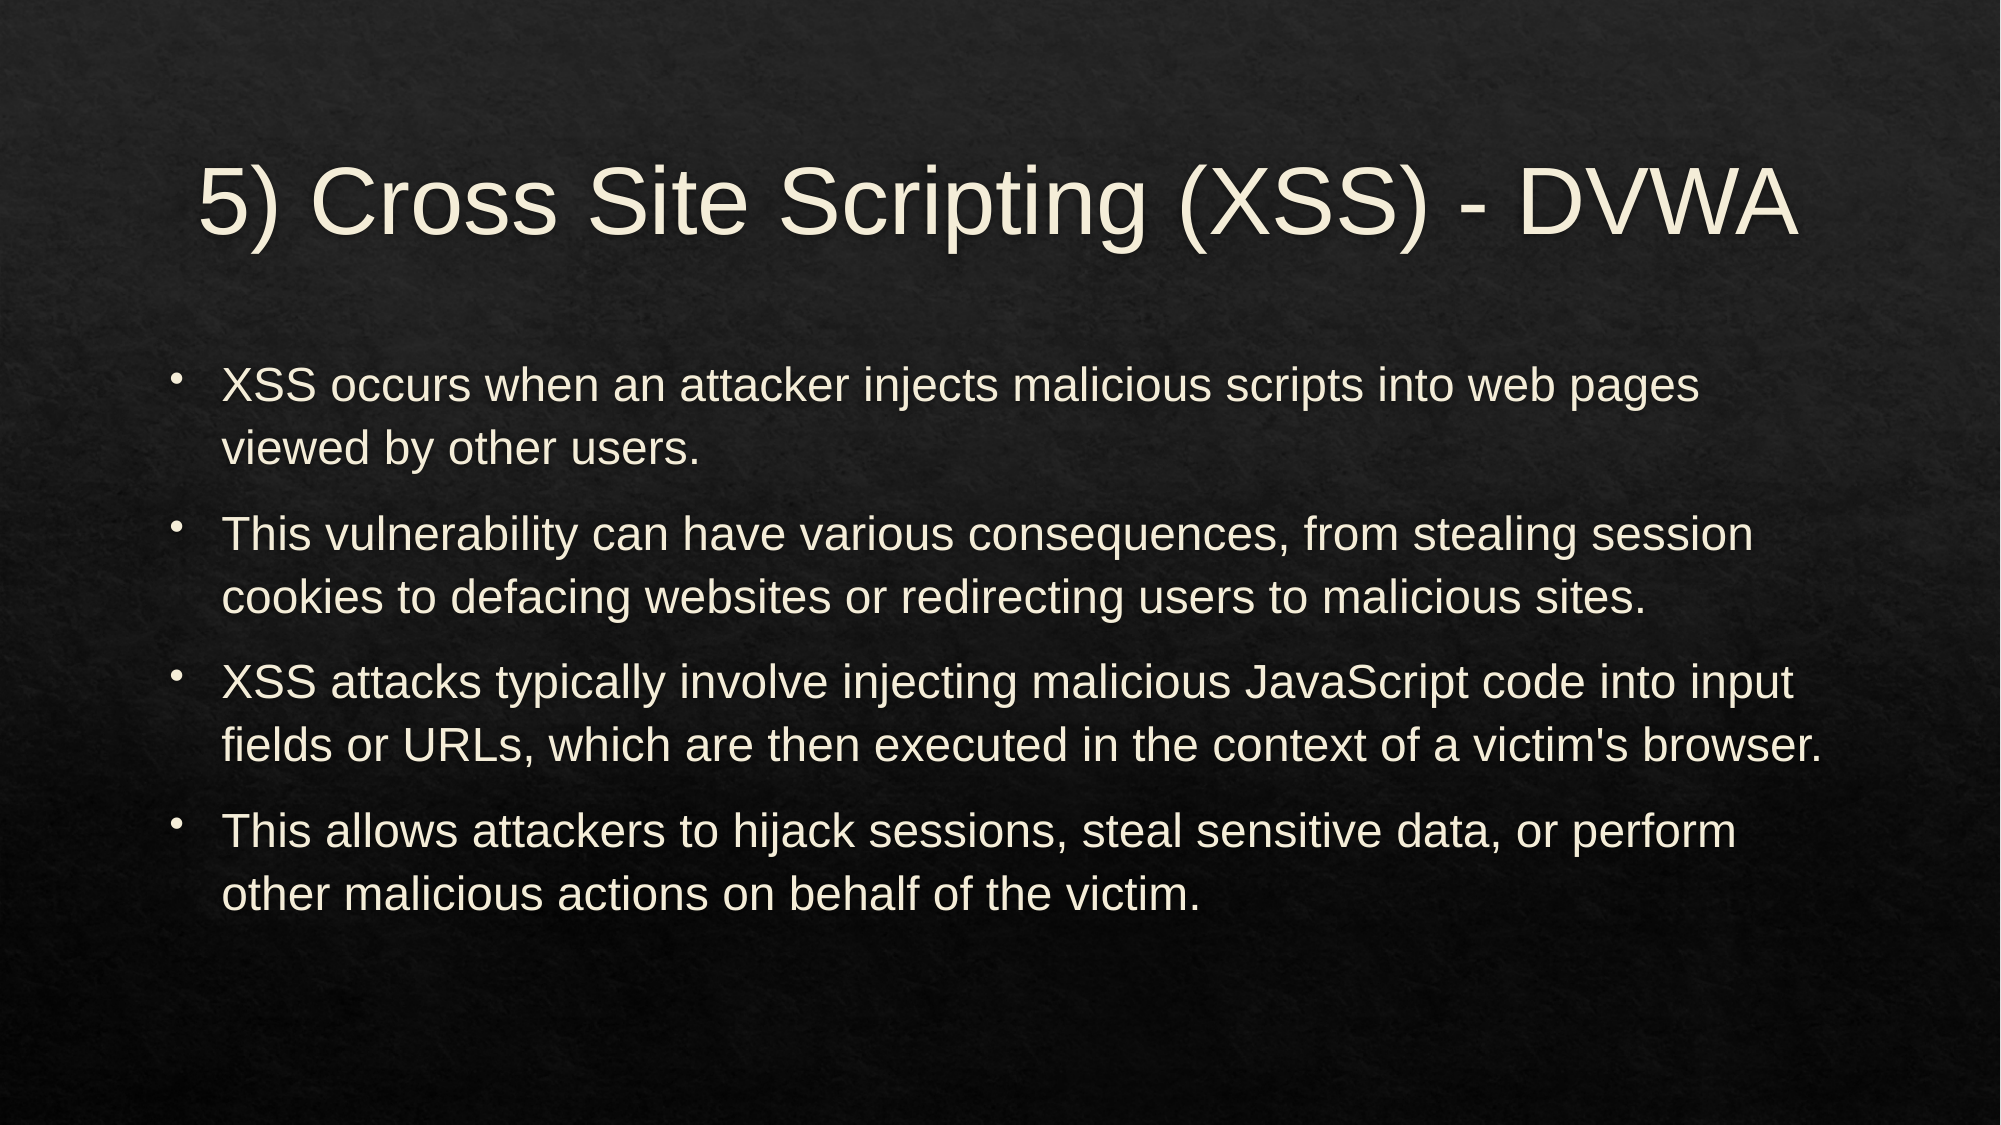

# 5) Cross Site Scripting (XSS) - DVWA
XSS occurs when an attacker injects malicious scripts into web pages viewed by other users.
This vulnerability can have various consequences, from stealing session cookies to defacing websites or redirecting users to malicious sites.
XSS attacks typically involve injecting malicious JavaScript code into input fields or URLs, which are then executed in the context of a victim's browser.
This allows attackers to hijack sessions, steal sensitive data, or perform other malicious actions on behalf of the victim.